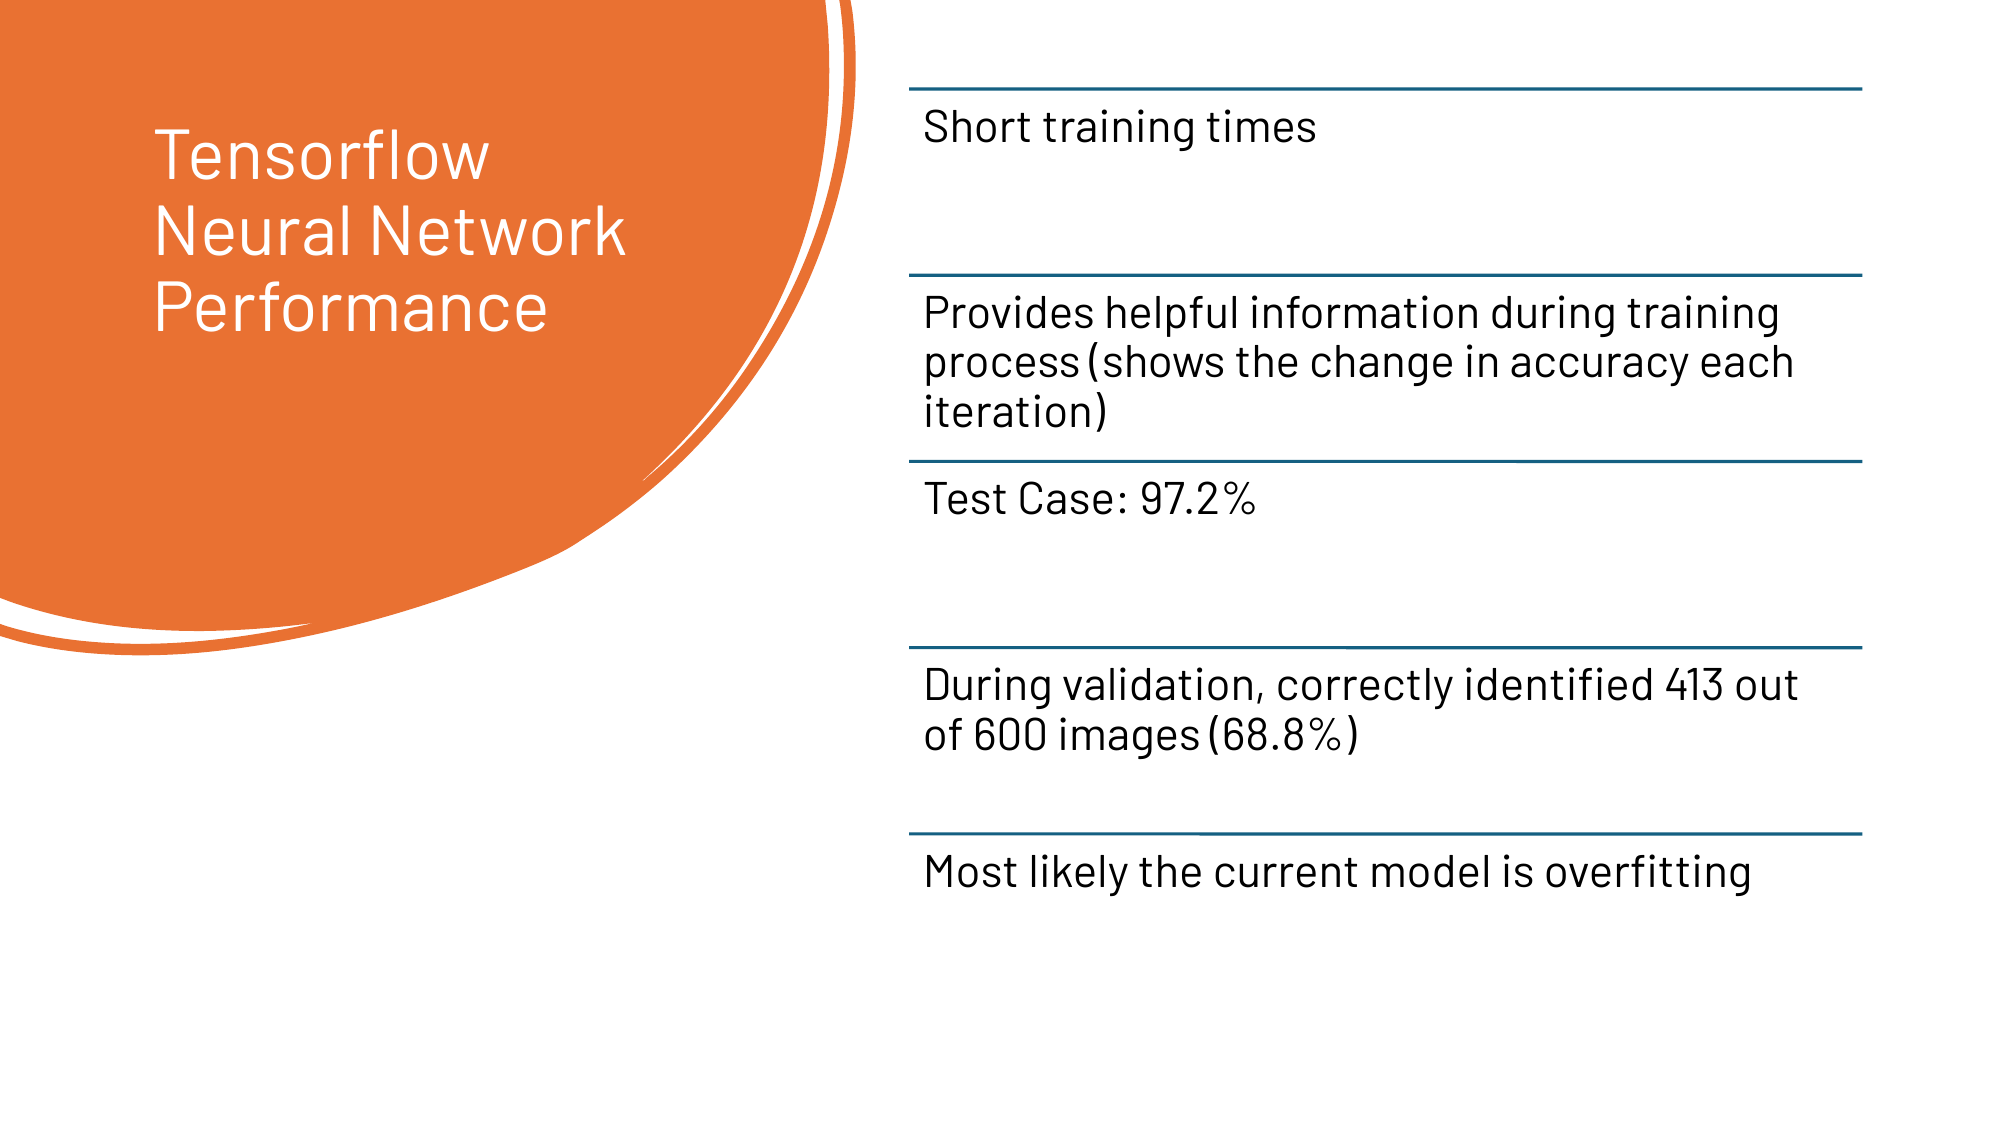

Short training times
Provides helpful information during training process (shows the change in accuracy each iteration)
Test Case: 97.2%
During validation, correctly identified 413 out of 600 images (68.8%)
Most likely the current model is overfitting
# Tensorflow Neural Network Performance